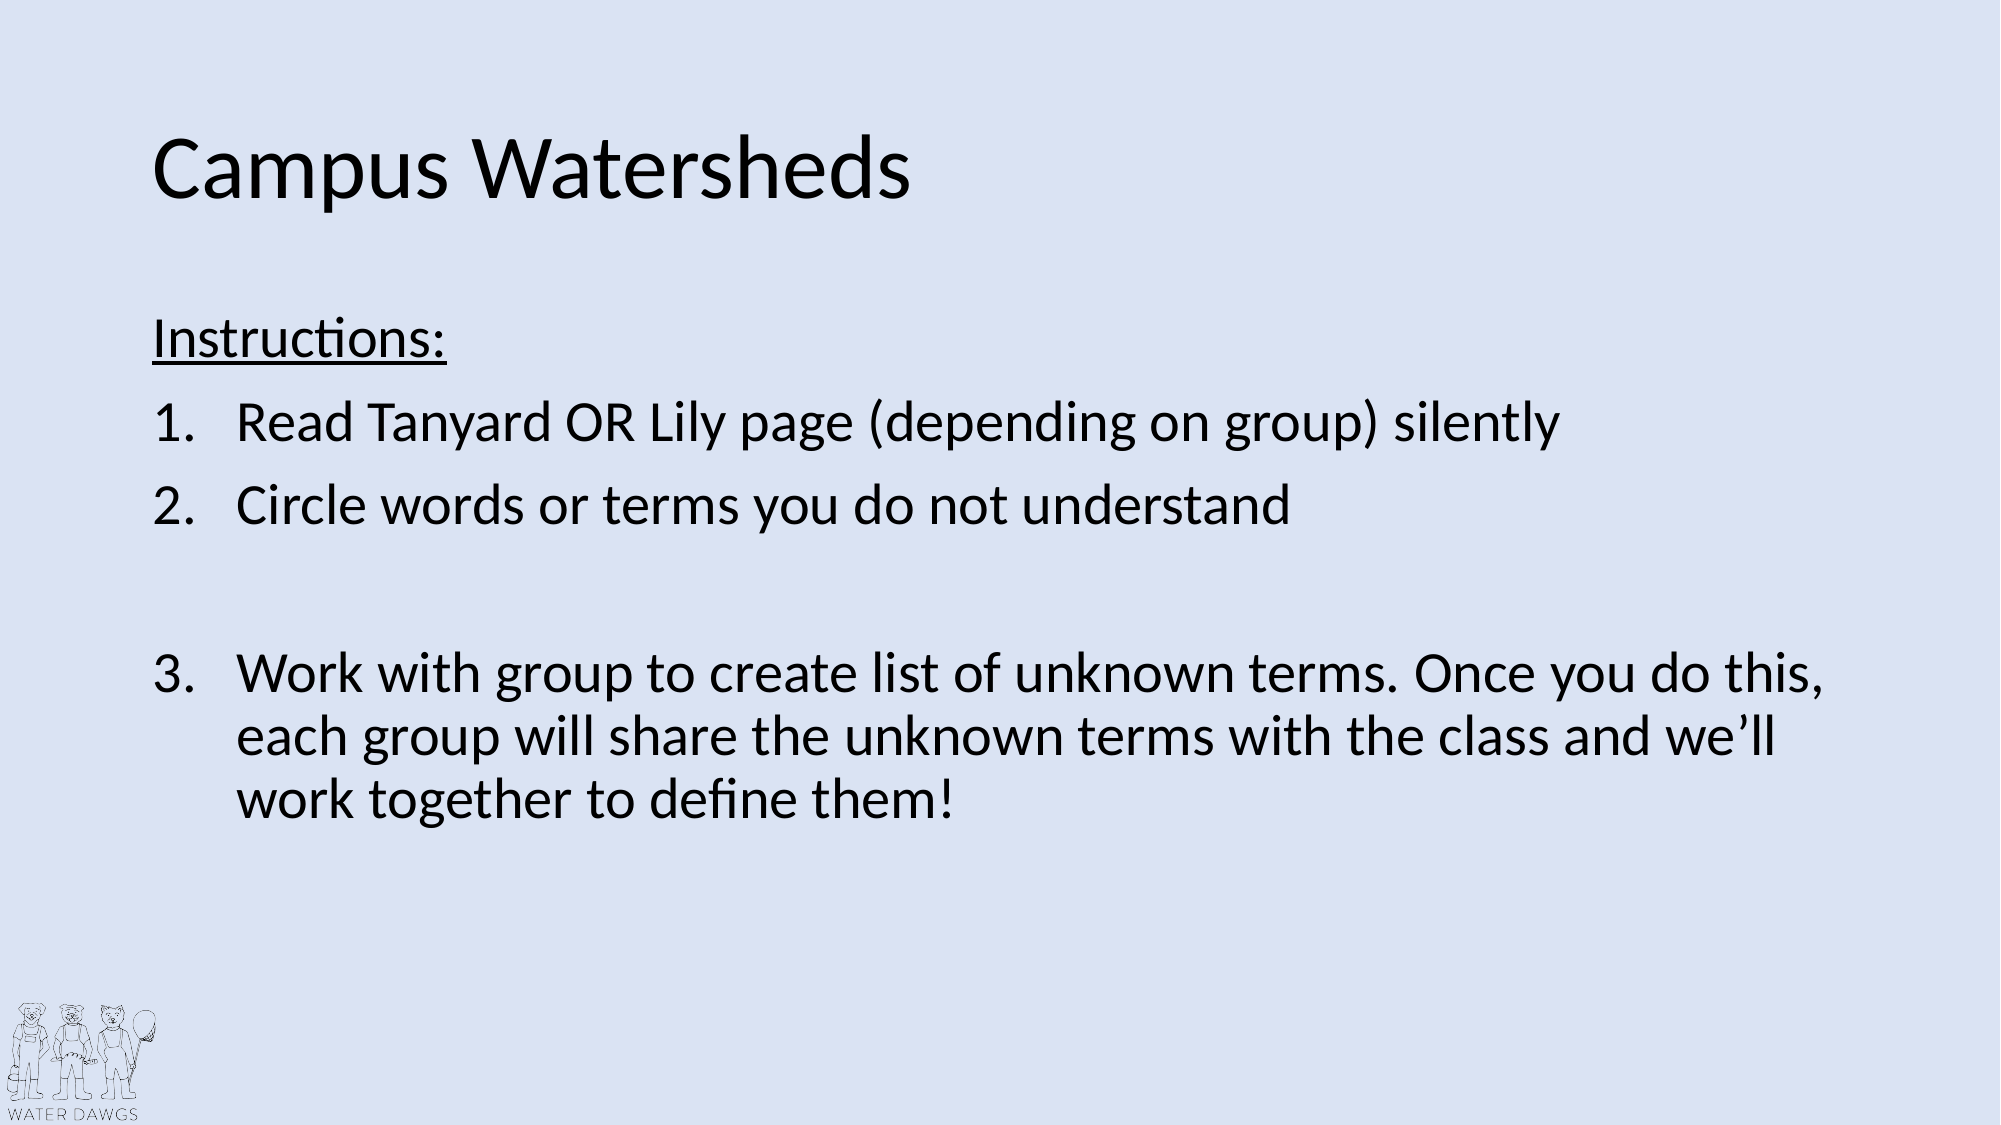

# Campus Watersheds
Instructions:
Read Tanyard OR Lily page (depending on group) silently
Circle words or terms you do not understand

Work with group to create list of unknown terms. Once you do this, each group will share the unknown terms with the class and we’ll work together to define them!